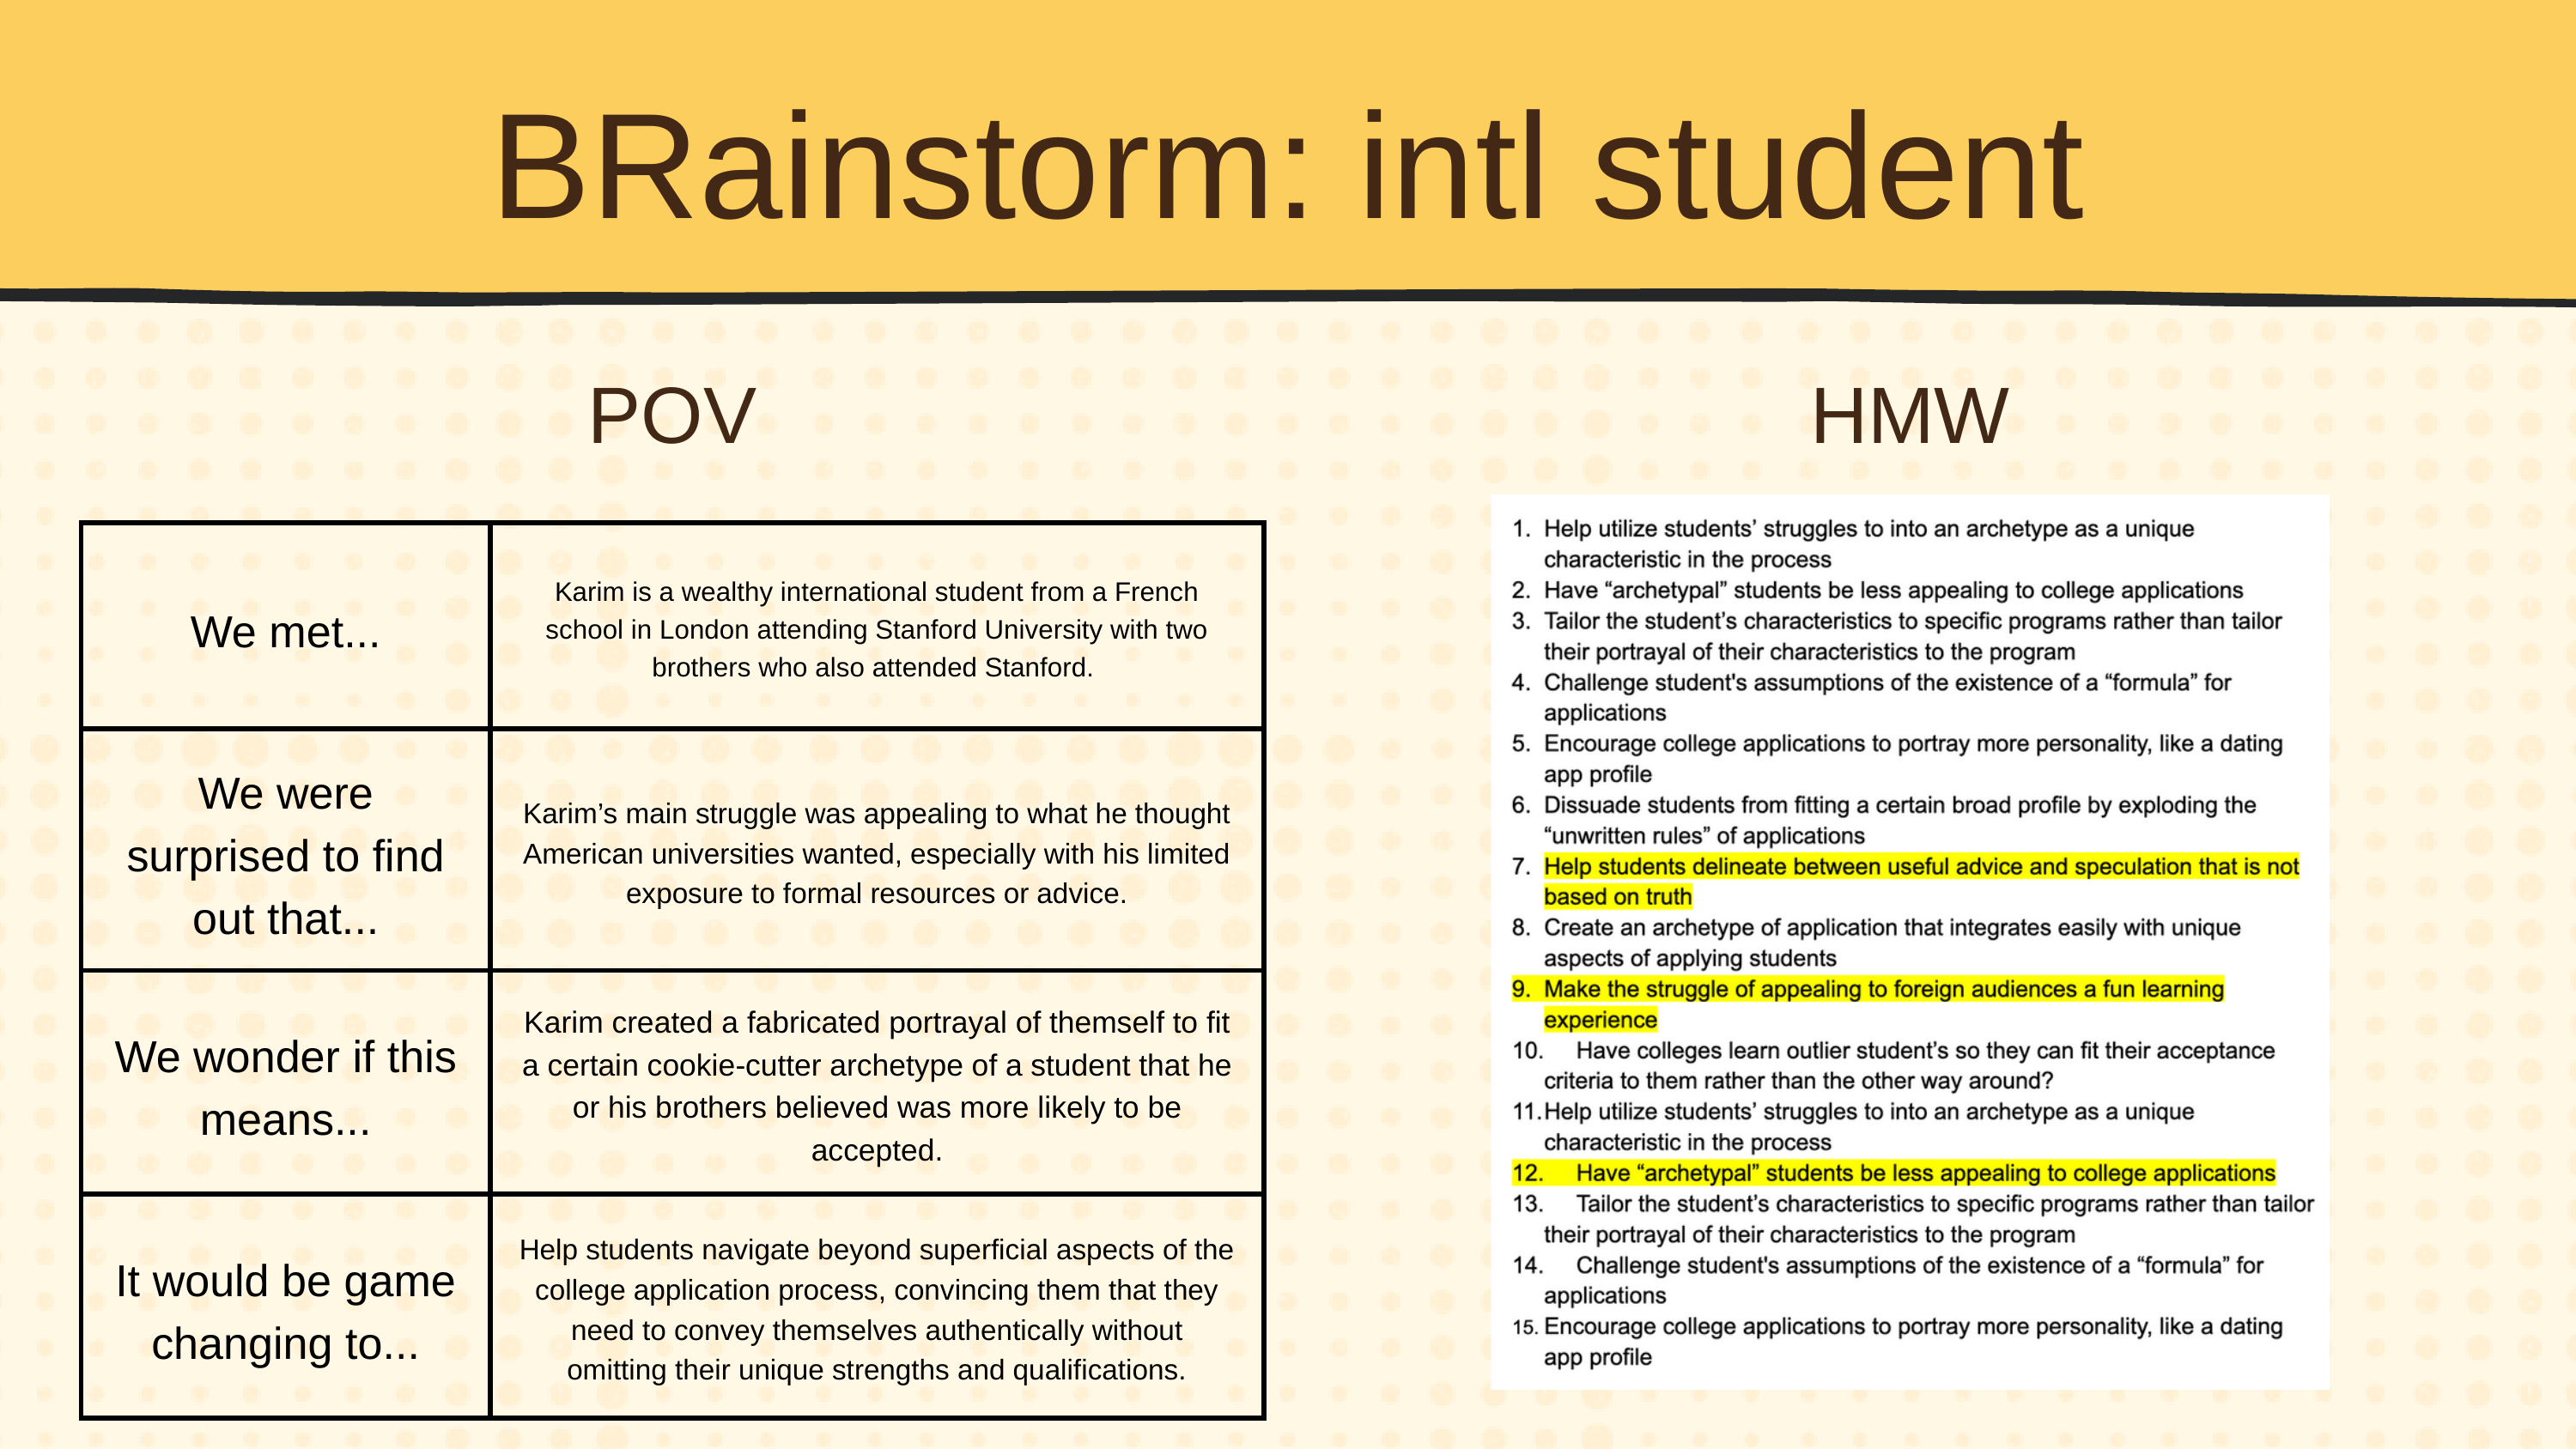

BRainstorm: intl student
POV
HMW

| We met... | Karim is a wealthy international student from a French school in London attending Stanford University with two brothers who also attended Stanford. |
| --- | --- |
| We were surprised to find out that... | Karim’s main struggle was appealing to what he thought American universities wanted, especially with his limited exposure to formal resources or advice. |
| We wonder if this means... | Karim created a fabricated portrayal of themself to fit a certain cookie-cutter archetype of a student that he or his brothers believed was more likely to be accepted. |
| It would be game changing to... | Help students navigate beyond superficial aspects of the college application process, convincing them that they need to convey themselves authentically without omitting their unique strengths and qualifications. |